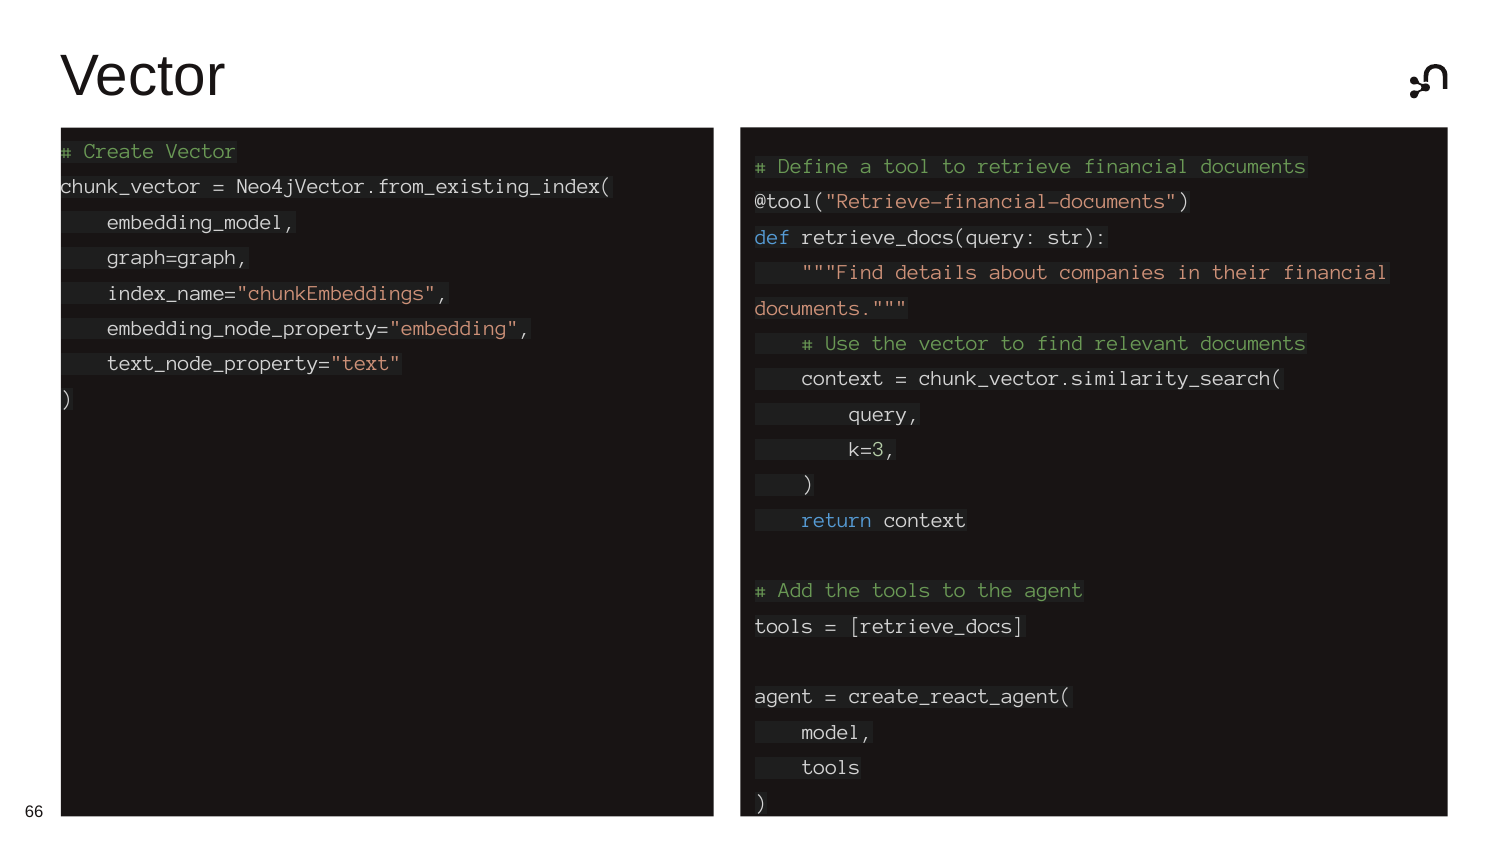

# Vector
# Create Vector
chunk_vector = Neo4jVector.from_existing_index(
    embedding_model,
    graph=graph,
    index_name="chunkEmbeddings",
    embedding_node_property="embedding",
    text_node_property="text"
)

# Define a tool to retrieve financial documents
@tool("Retrieve-financial-documents")
def retrieve_docs(query: str):
    """Find details about companies in their financial documents."""
    # Use the vector to find relevant documents
    context = chunk_vector.similarity_search(
        query,
        k=3,
    )
    return context

# Add the tools to the agent
tools = [retrieve_docs]

agent = create_react_agent(
    model,
    tools
)
66